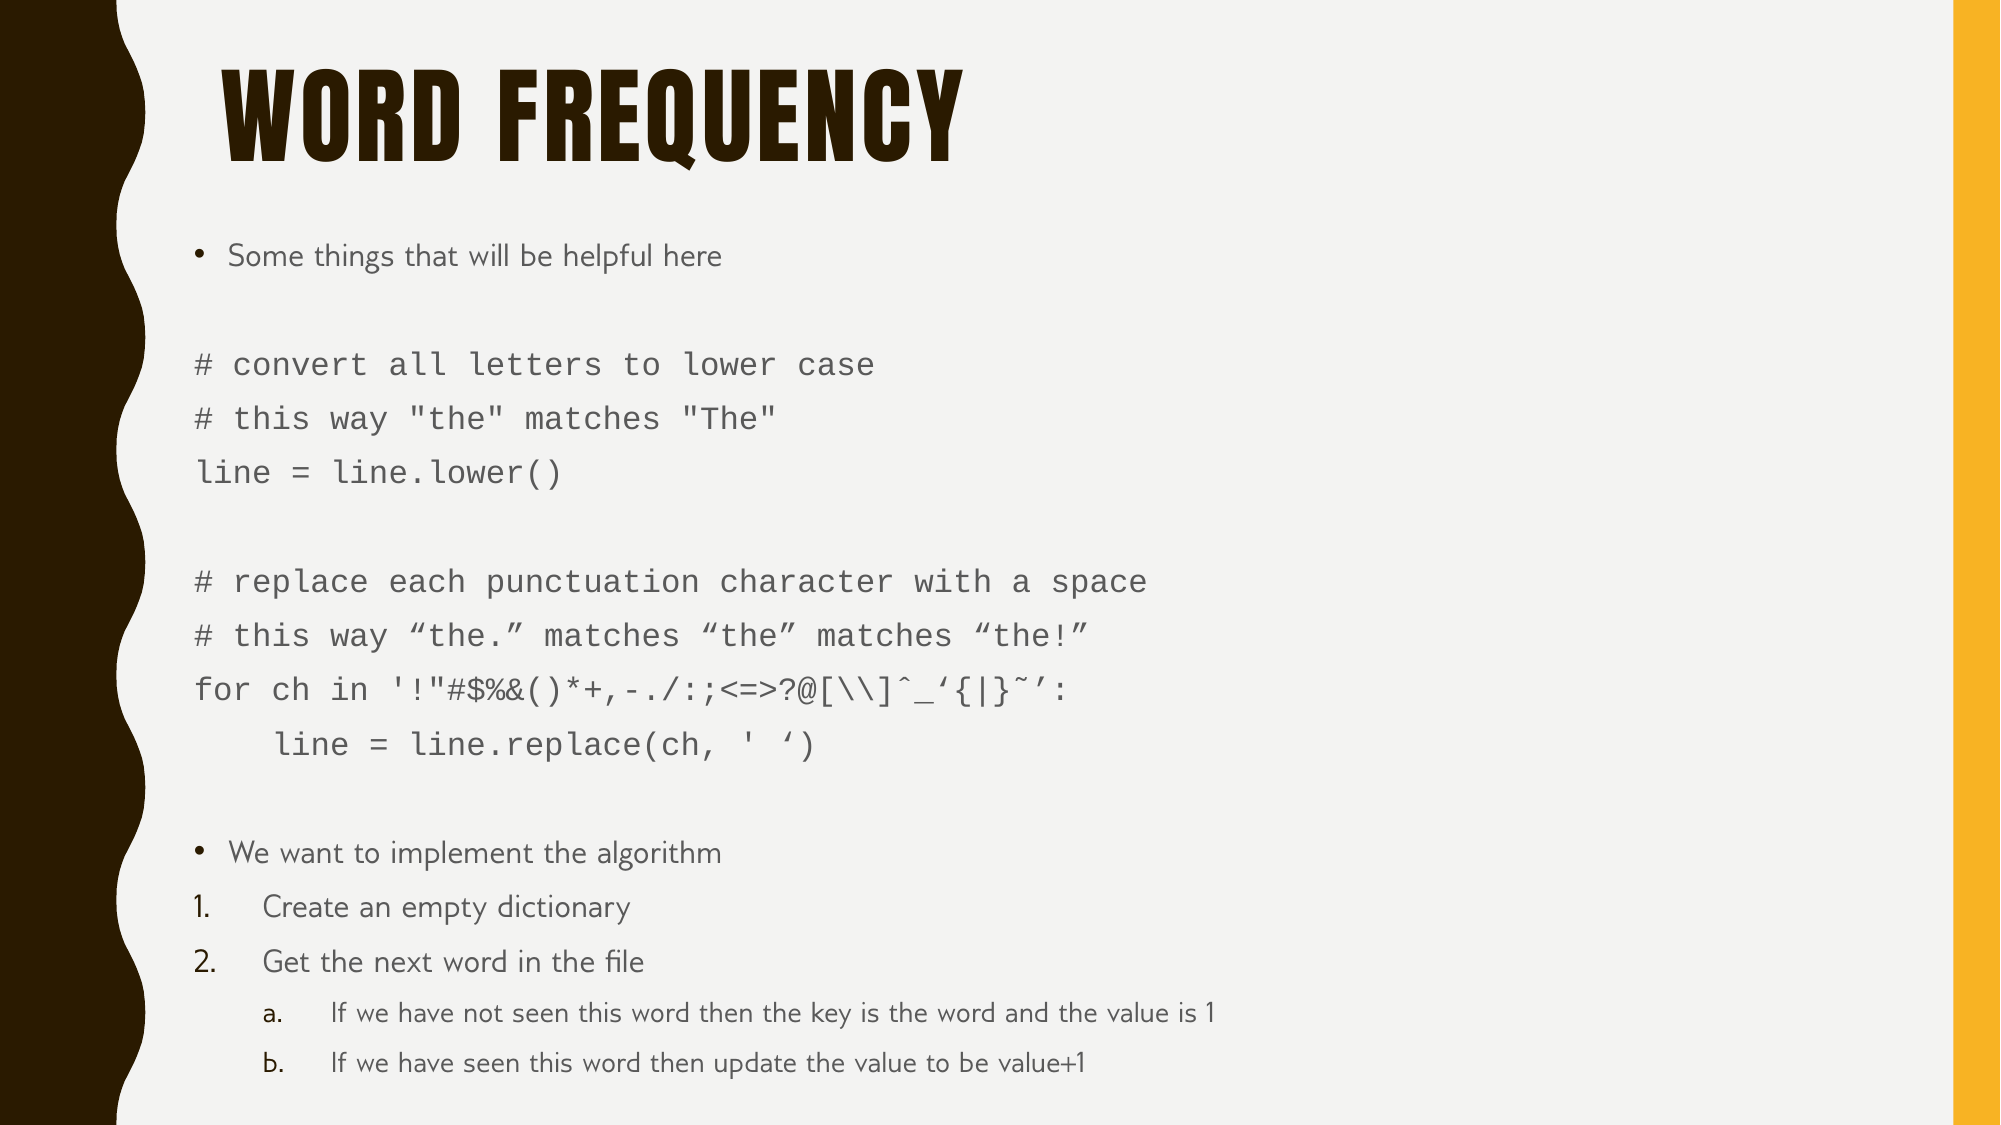

# Word frequency
Some things that will be helpful here

# convert all letters to lower case
# this way "the" matches "The"
line = line.lower()

# replace each punctuation character with a space
# this way “the.” matches “the” matches “the!”
for ch in '!"#$%&()*+,-./:;<=>?@[\\]ˆ_‘{|}˜’:
    line = line.replace(ch, ' ‘)

We want to implement the algorithm
Create an empty dictionary
Get the next word in the file
If we have not seen this word then the key is the word and the value is 1
If we have seen this word then update the value to be value+1